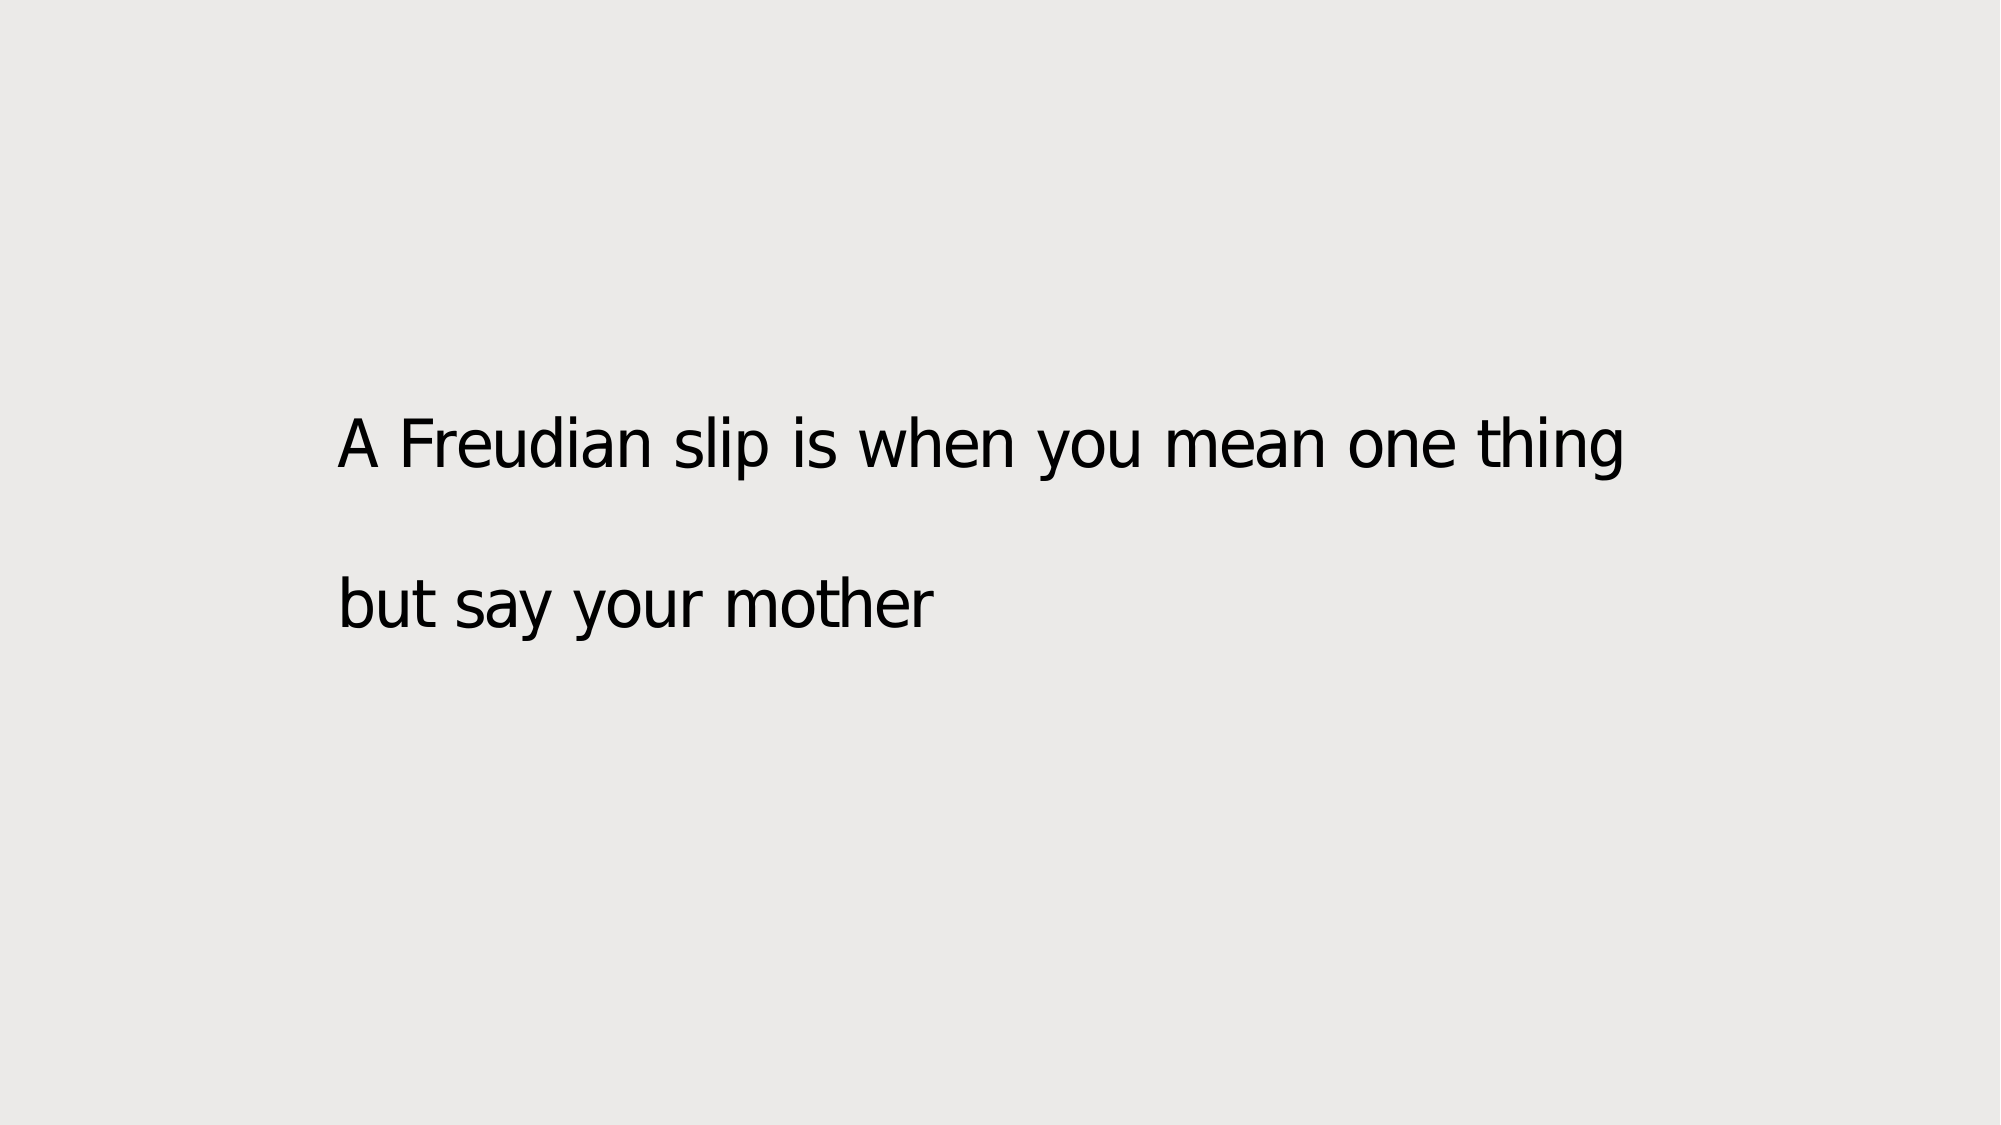

A Freudian slip is when you mean one thing

but say your mother